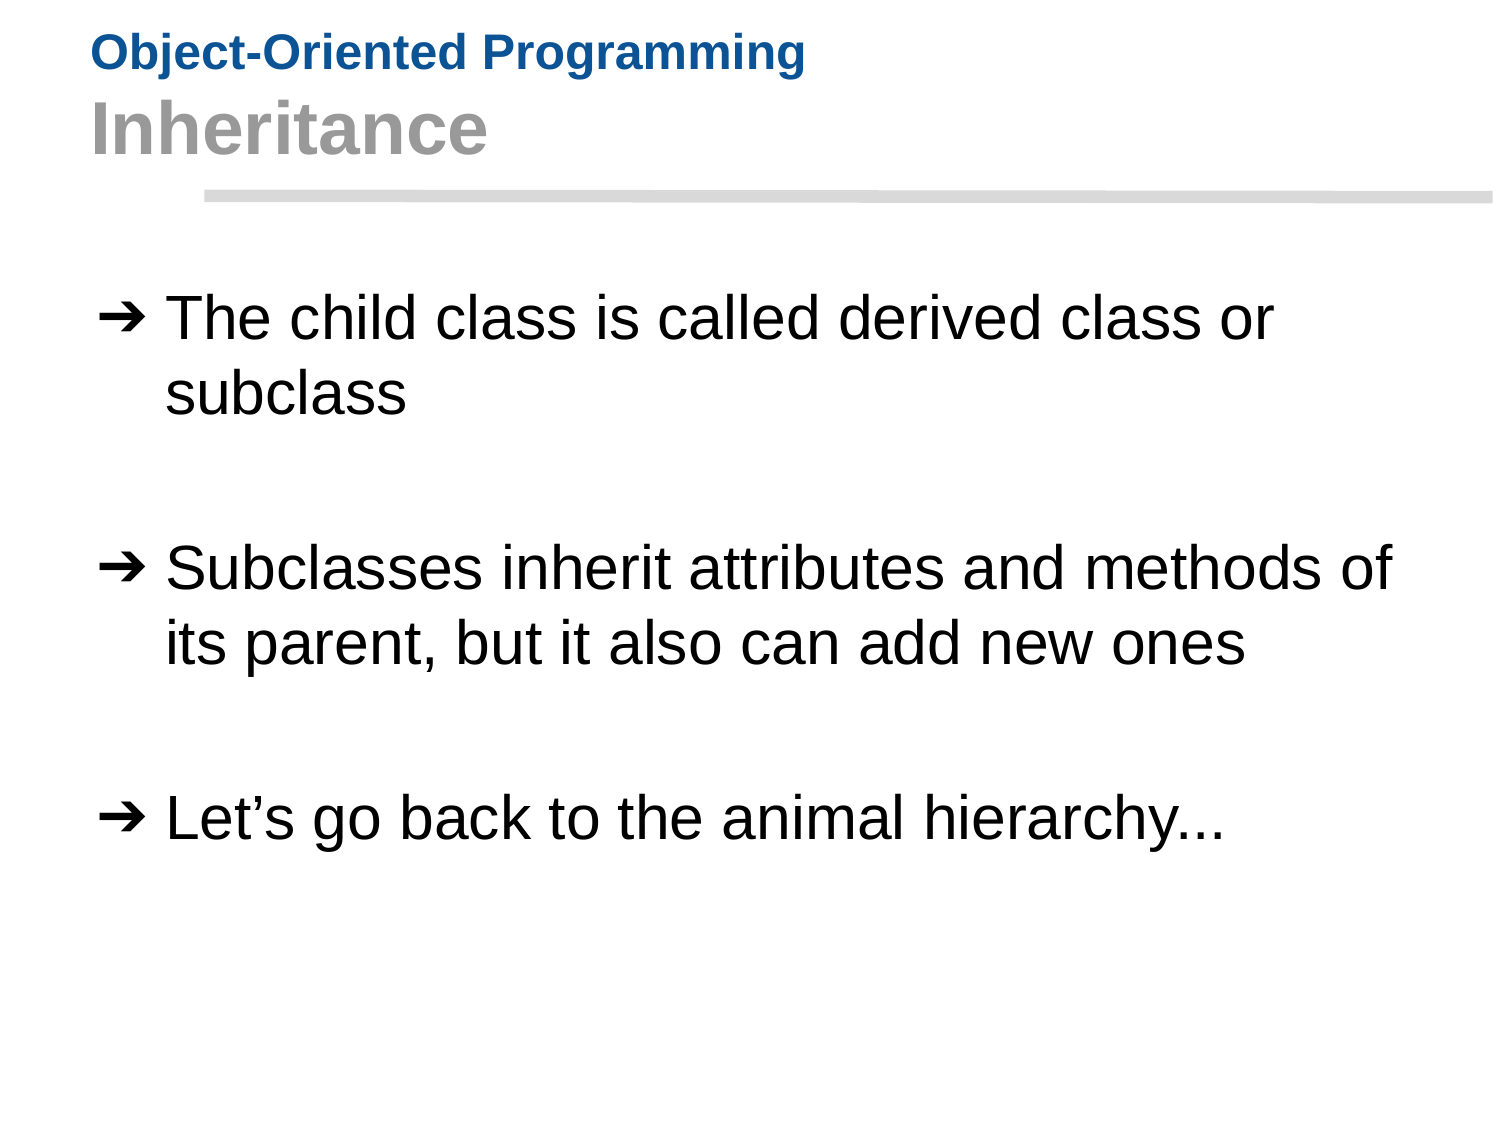

# Object-Oriented Programming Inheritance
The child class is called derived class or subclass

Subclasses inherit attributes and methods of its parent, but it also can add new ones

Let’s go back to the animal hierarchy...